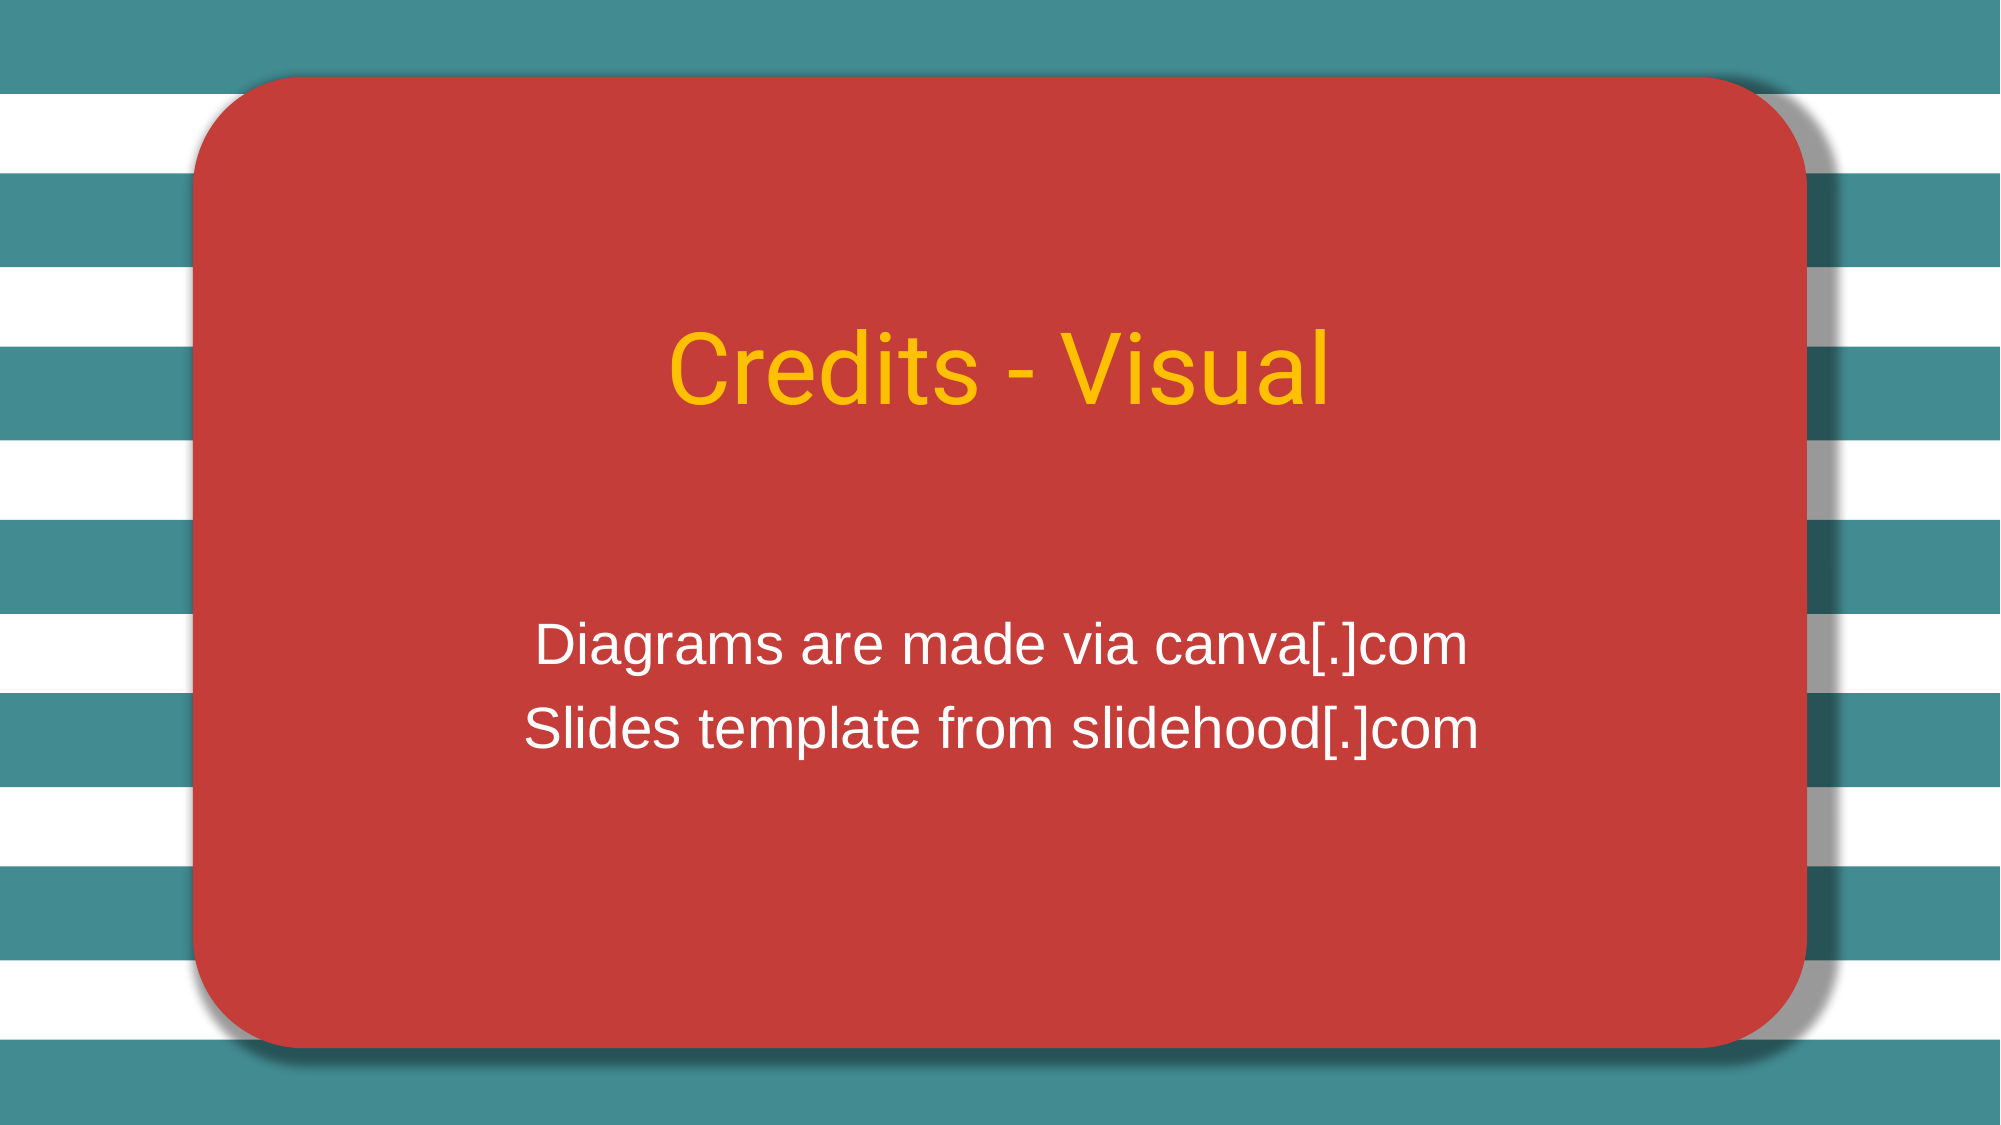

Credits - Visual
Diagrams are made via canva[.]com
Slides template from slidehood[.]com